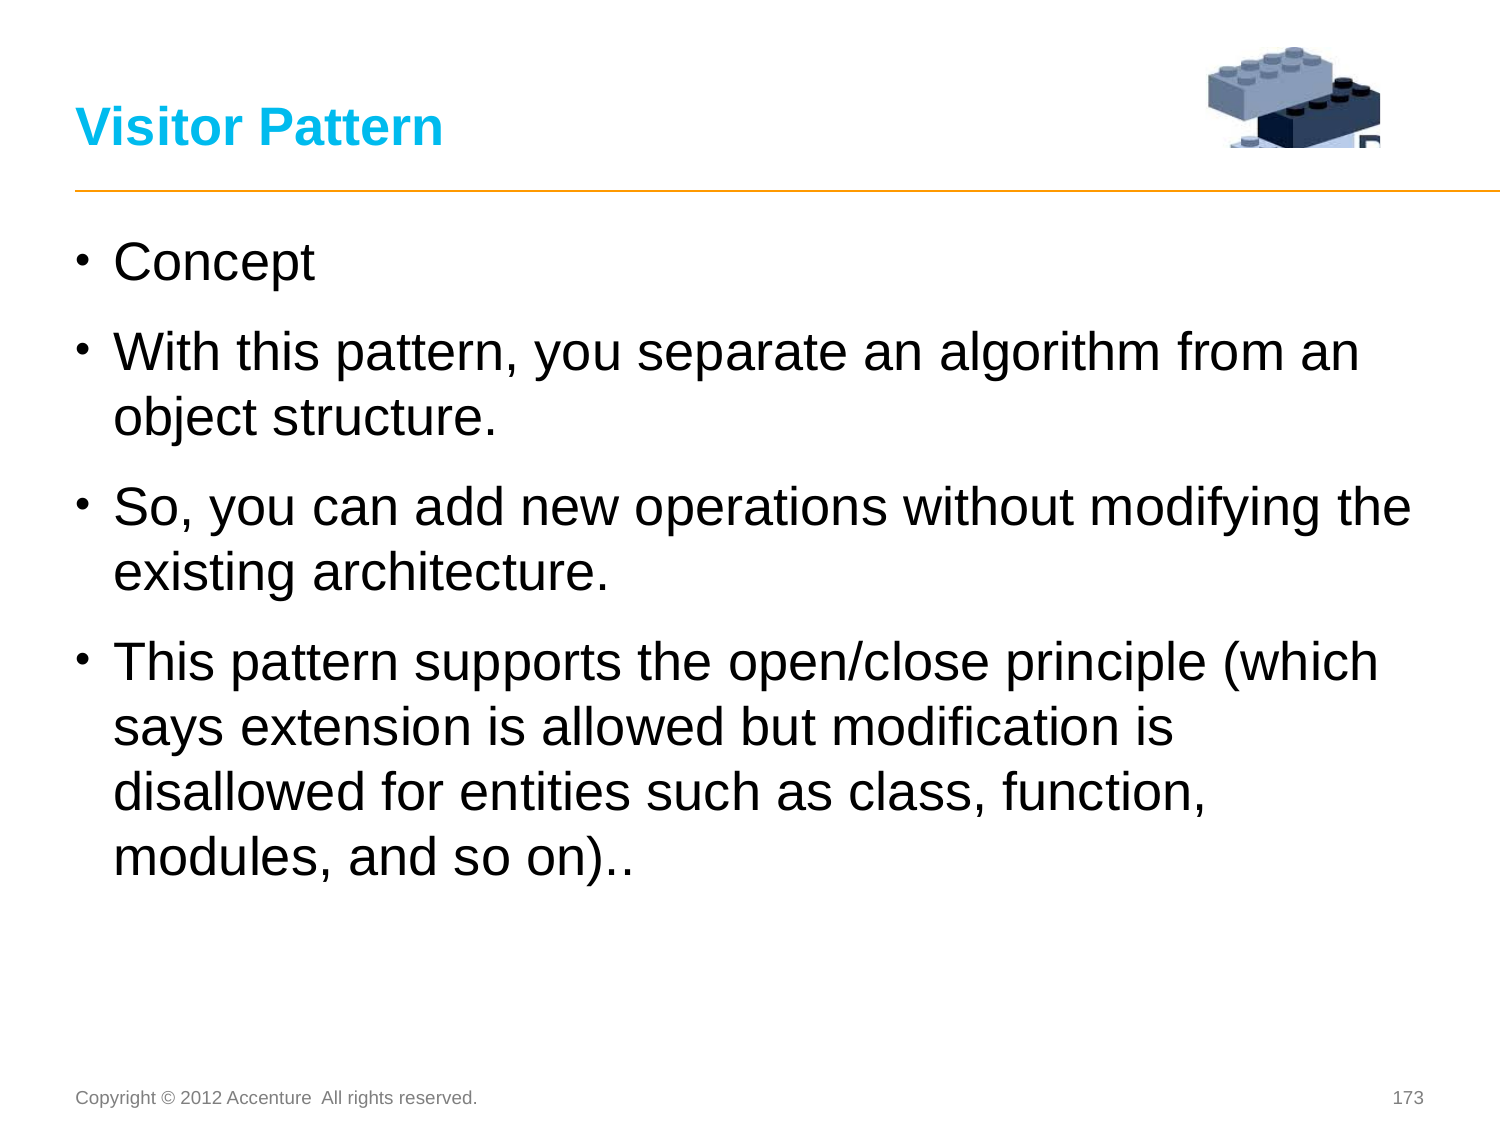

# Visitor Pattern
Concept
With this pattern, you separate an algorithm from an object structure.
So, you can add new operations without modifying the existing architecture.
This pattern supports the open/close principle (which says extension is allowed but modification is disallowed for entities such as class, function, modules, and so on)..